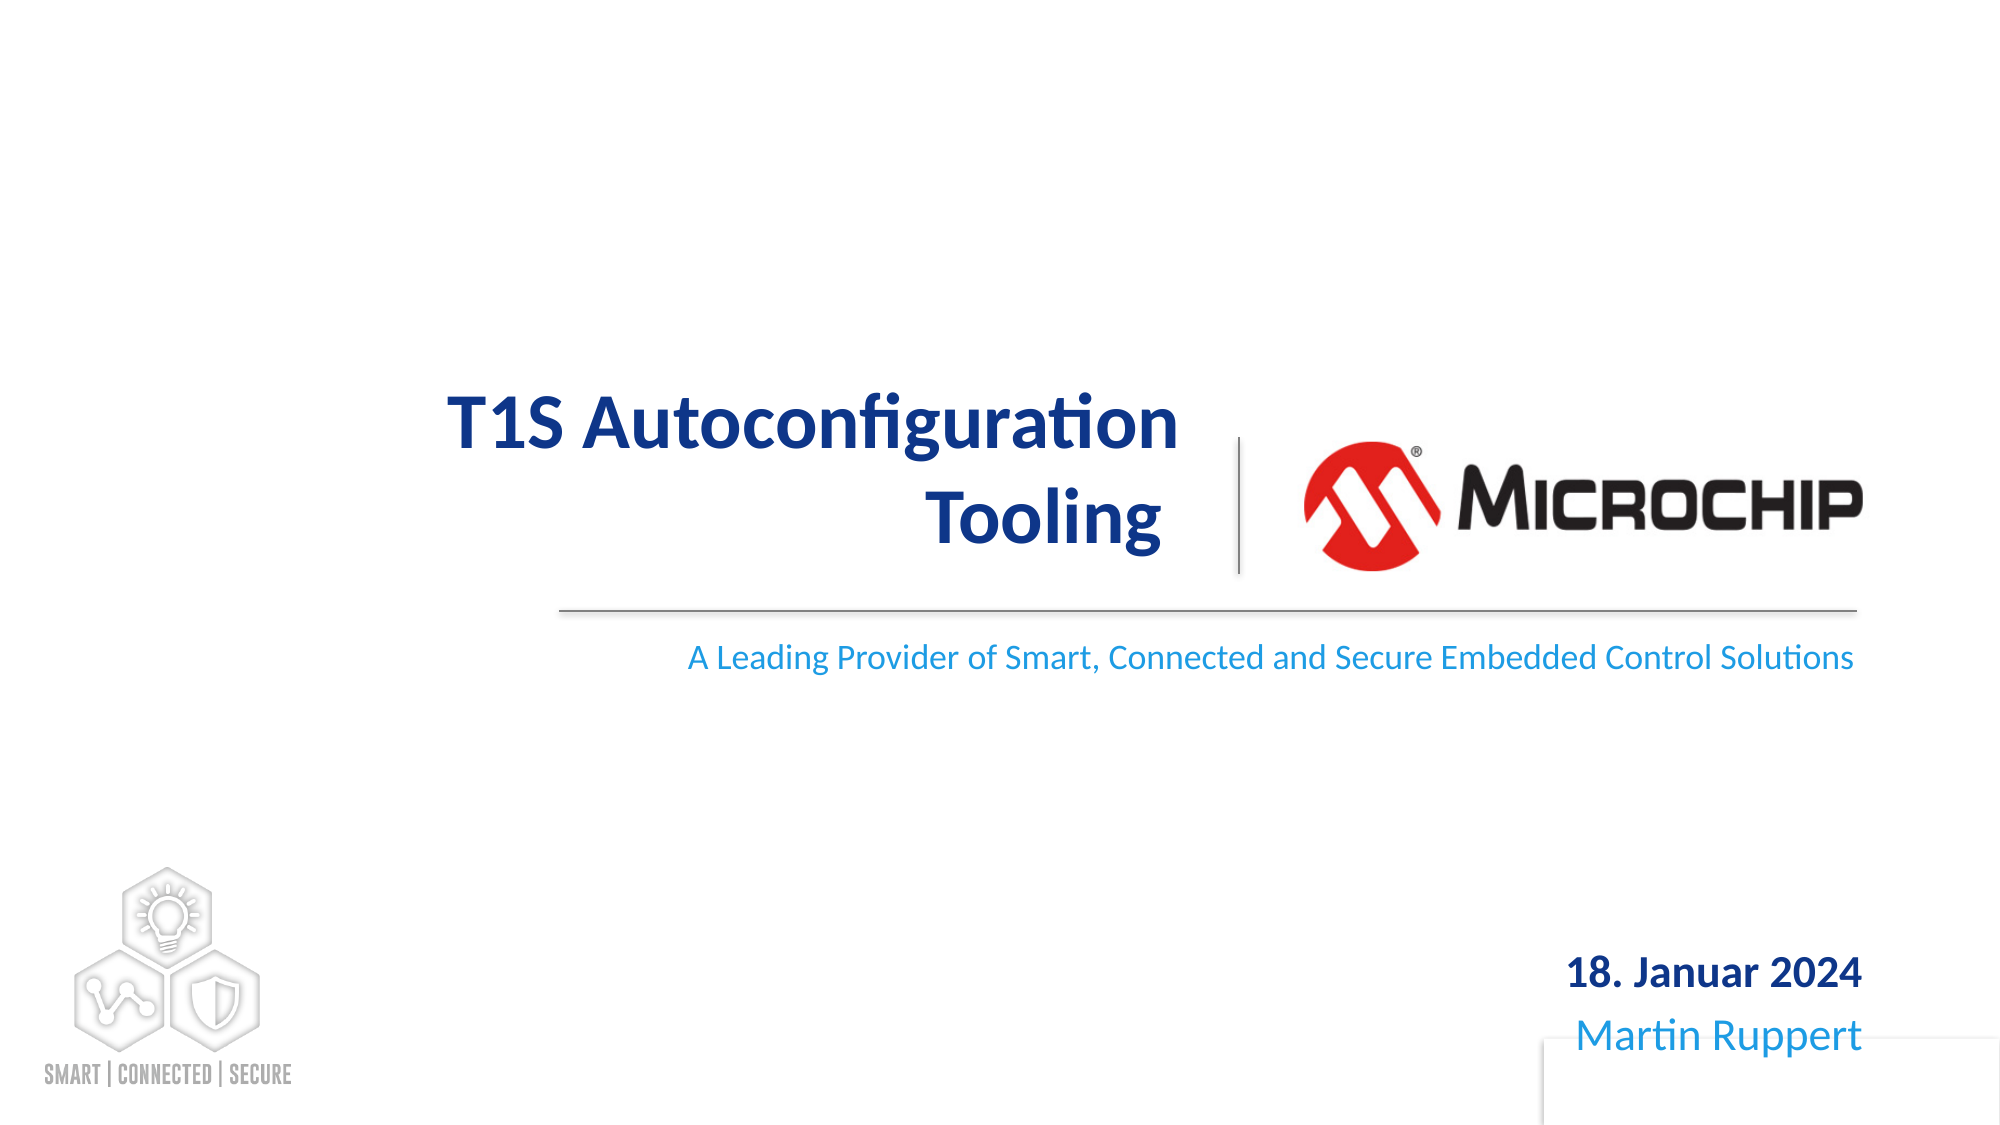

# T1S Autoconfiguration Tooling
18. Januar 2024
Martin Ruppert